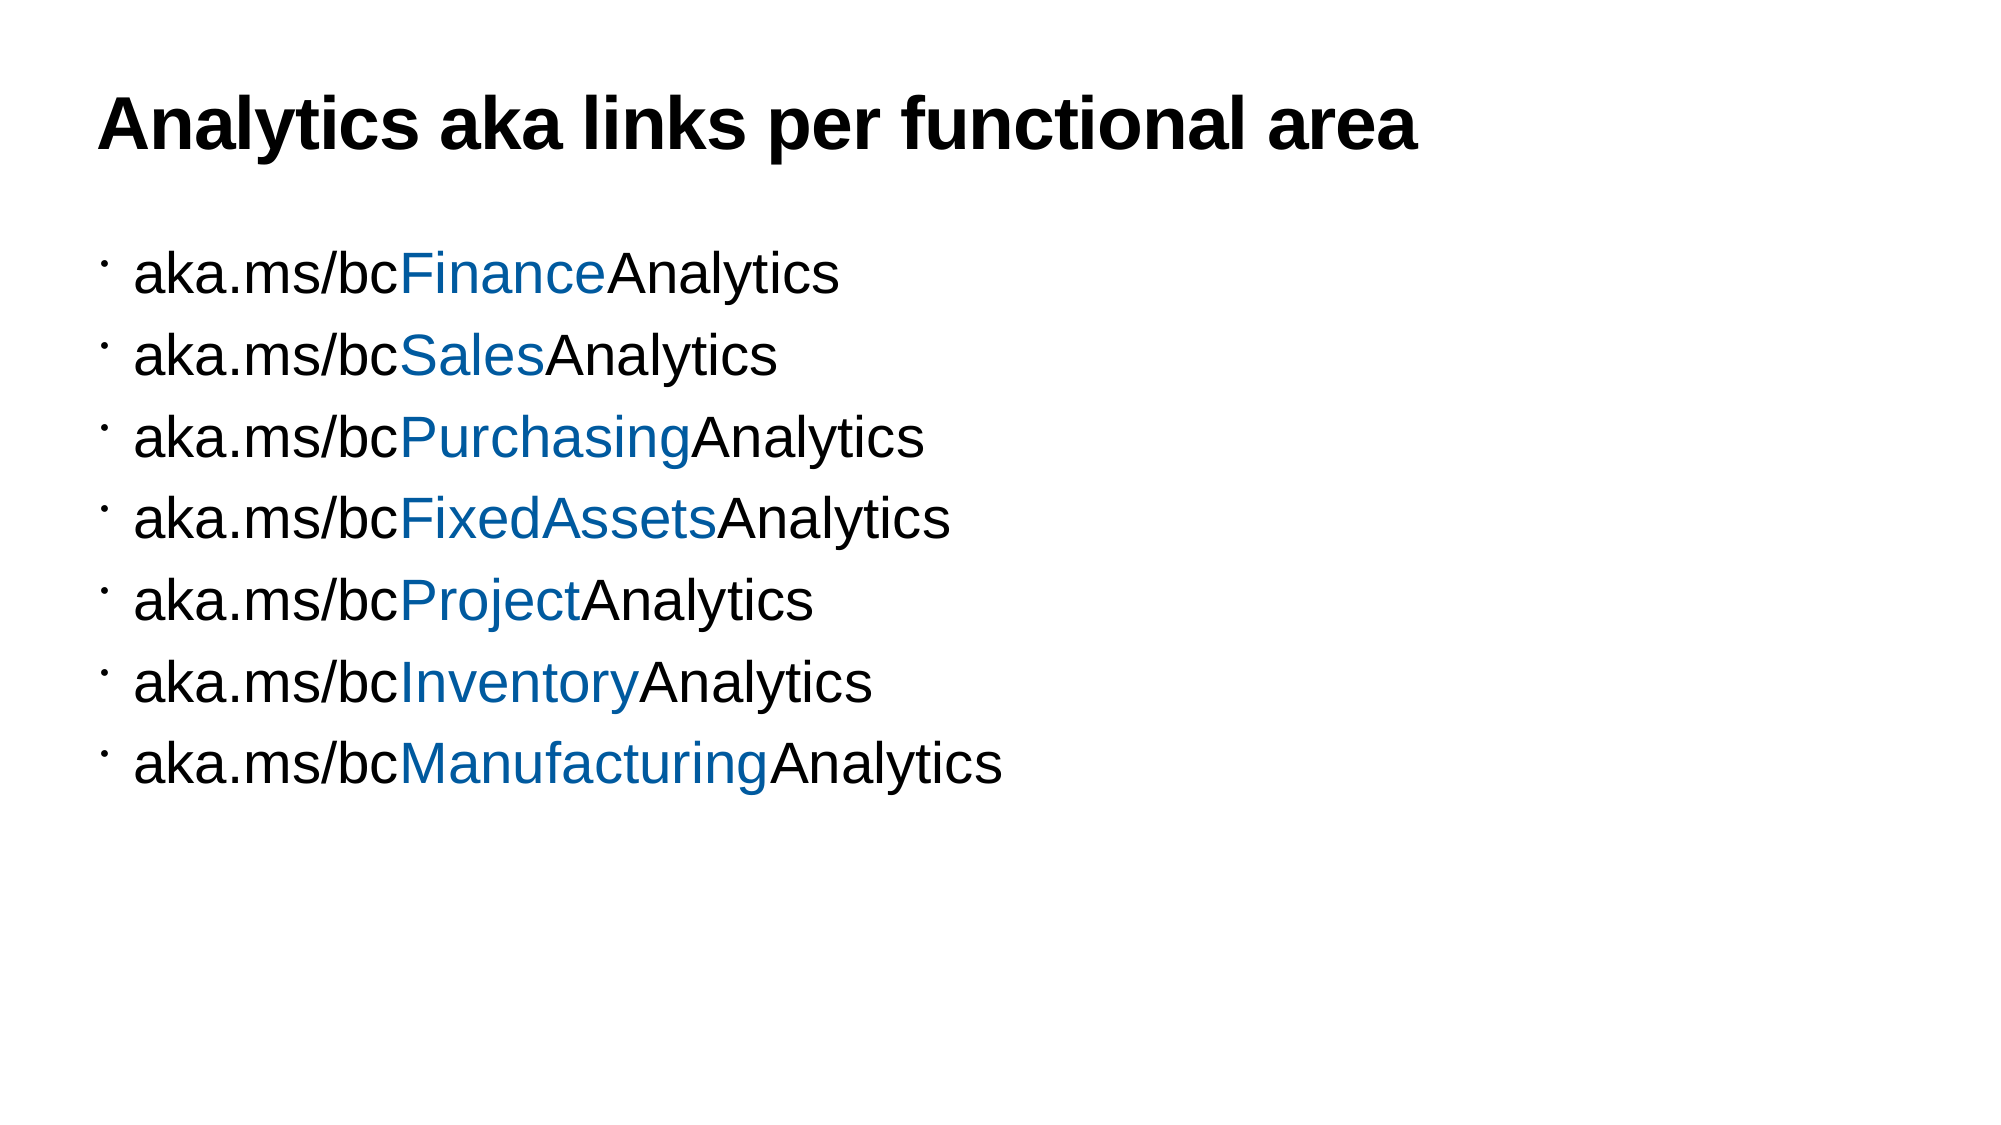

# Analytics aka links per functional area
aka.ms/bcFinanceAnalytics
aka.ms/bcSalesAnalytics
aka.ms/bcPurchasingAnalytics
aka.ms/bcFixedAssetsAnalytics
aka.ms/bcProjectAnalytics
aka.ms/bcInventoryAnalytics
aka.ms/bcManufacturingAnalytics